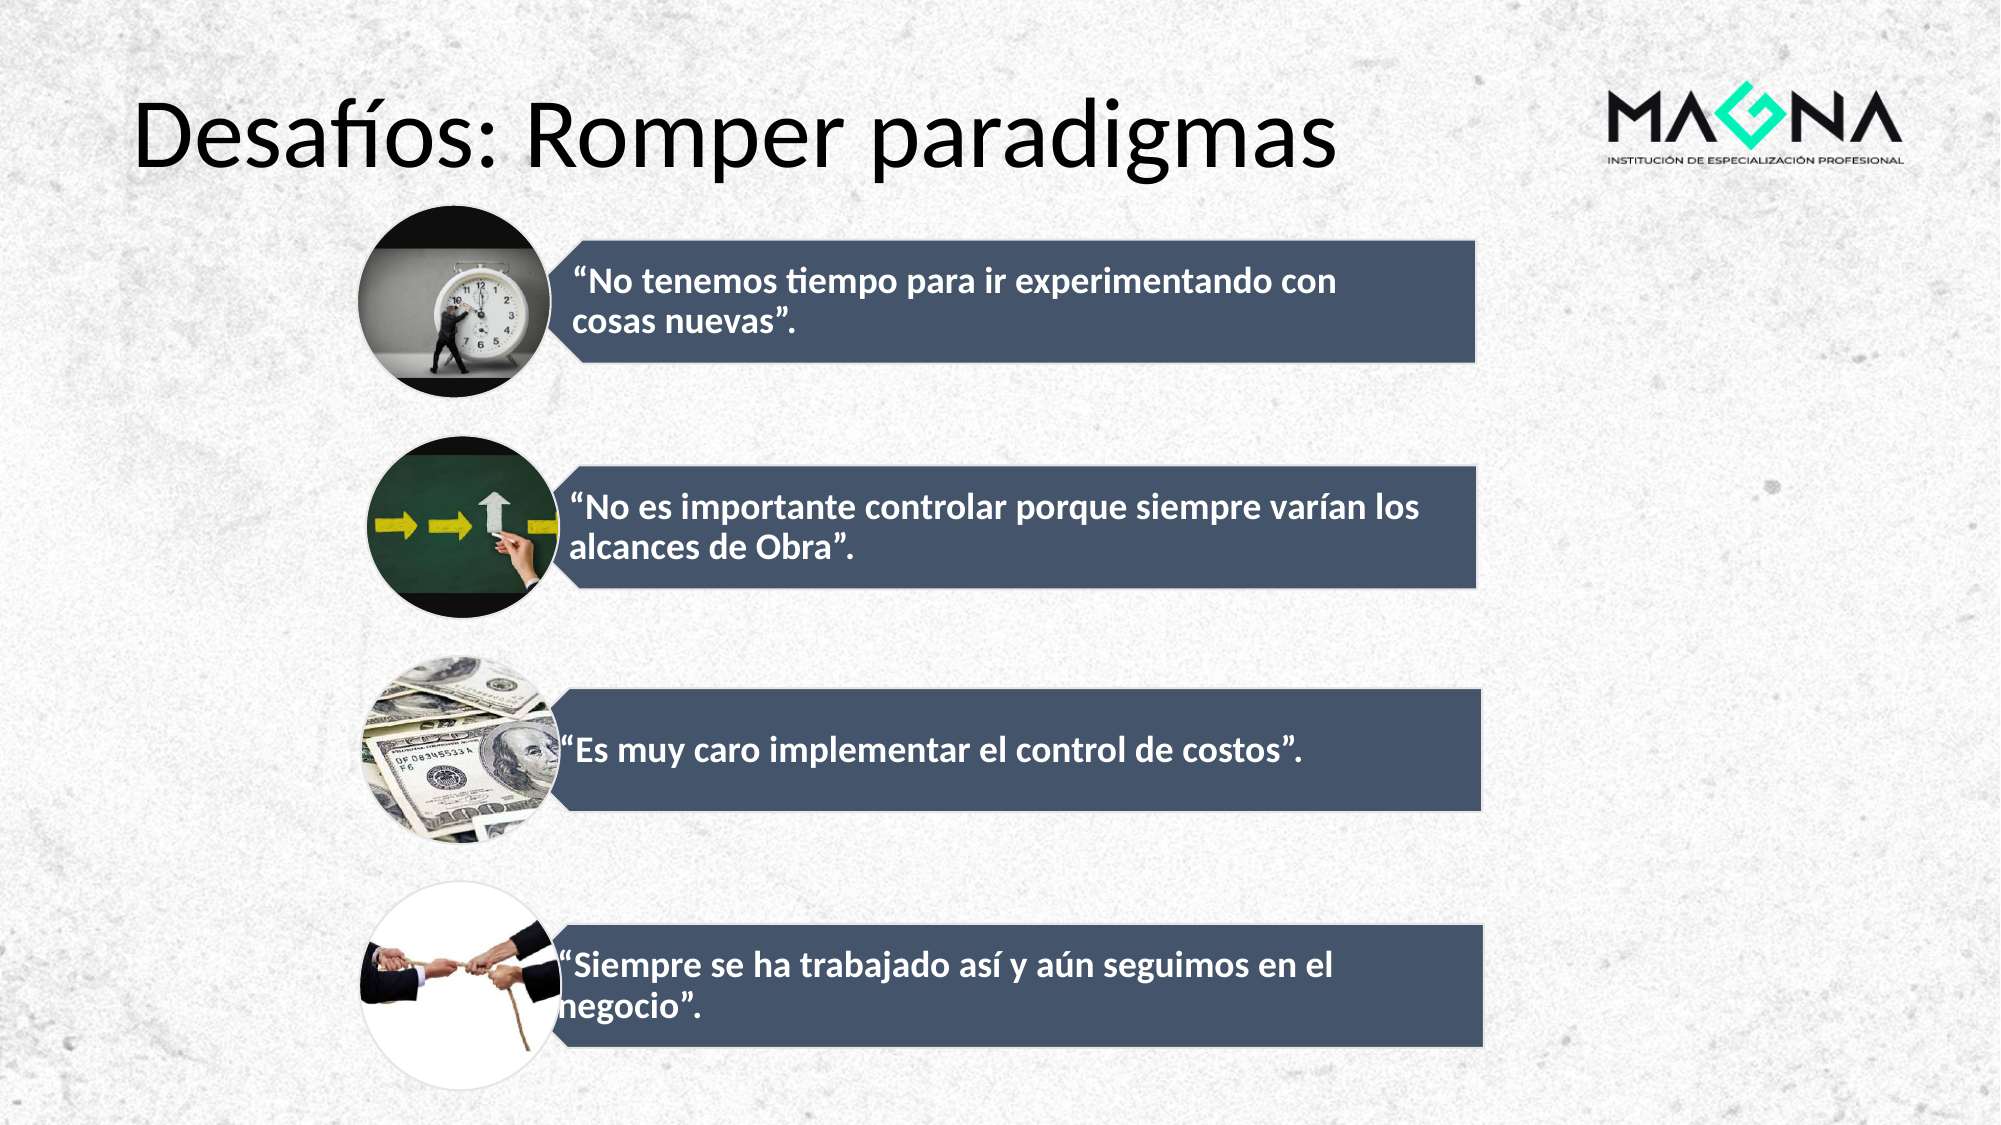

Desafíos: Romper paradigmas
“No tenemos tiempo para ir experimentando con cosas nuevas”.
“No es importante controlar porque siempre varían los alcances de Obra”.
“Es muy caro implementar el control de costos”.
“Siempre se ha trabajado así y aún seguimos en el negocio”.